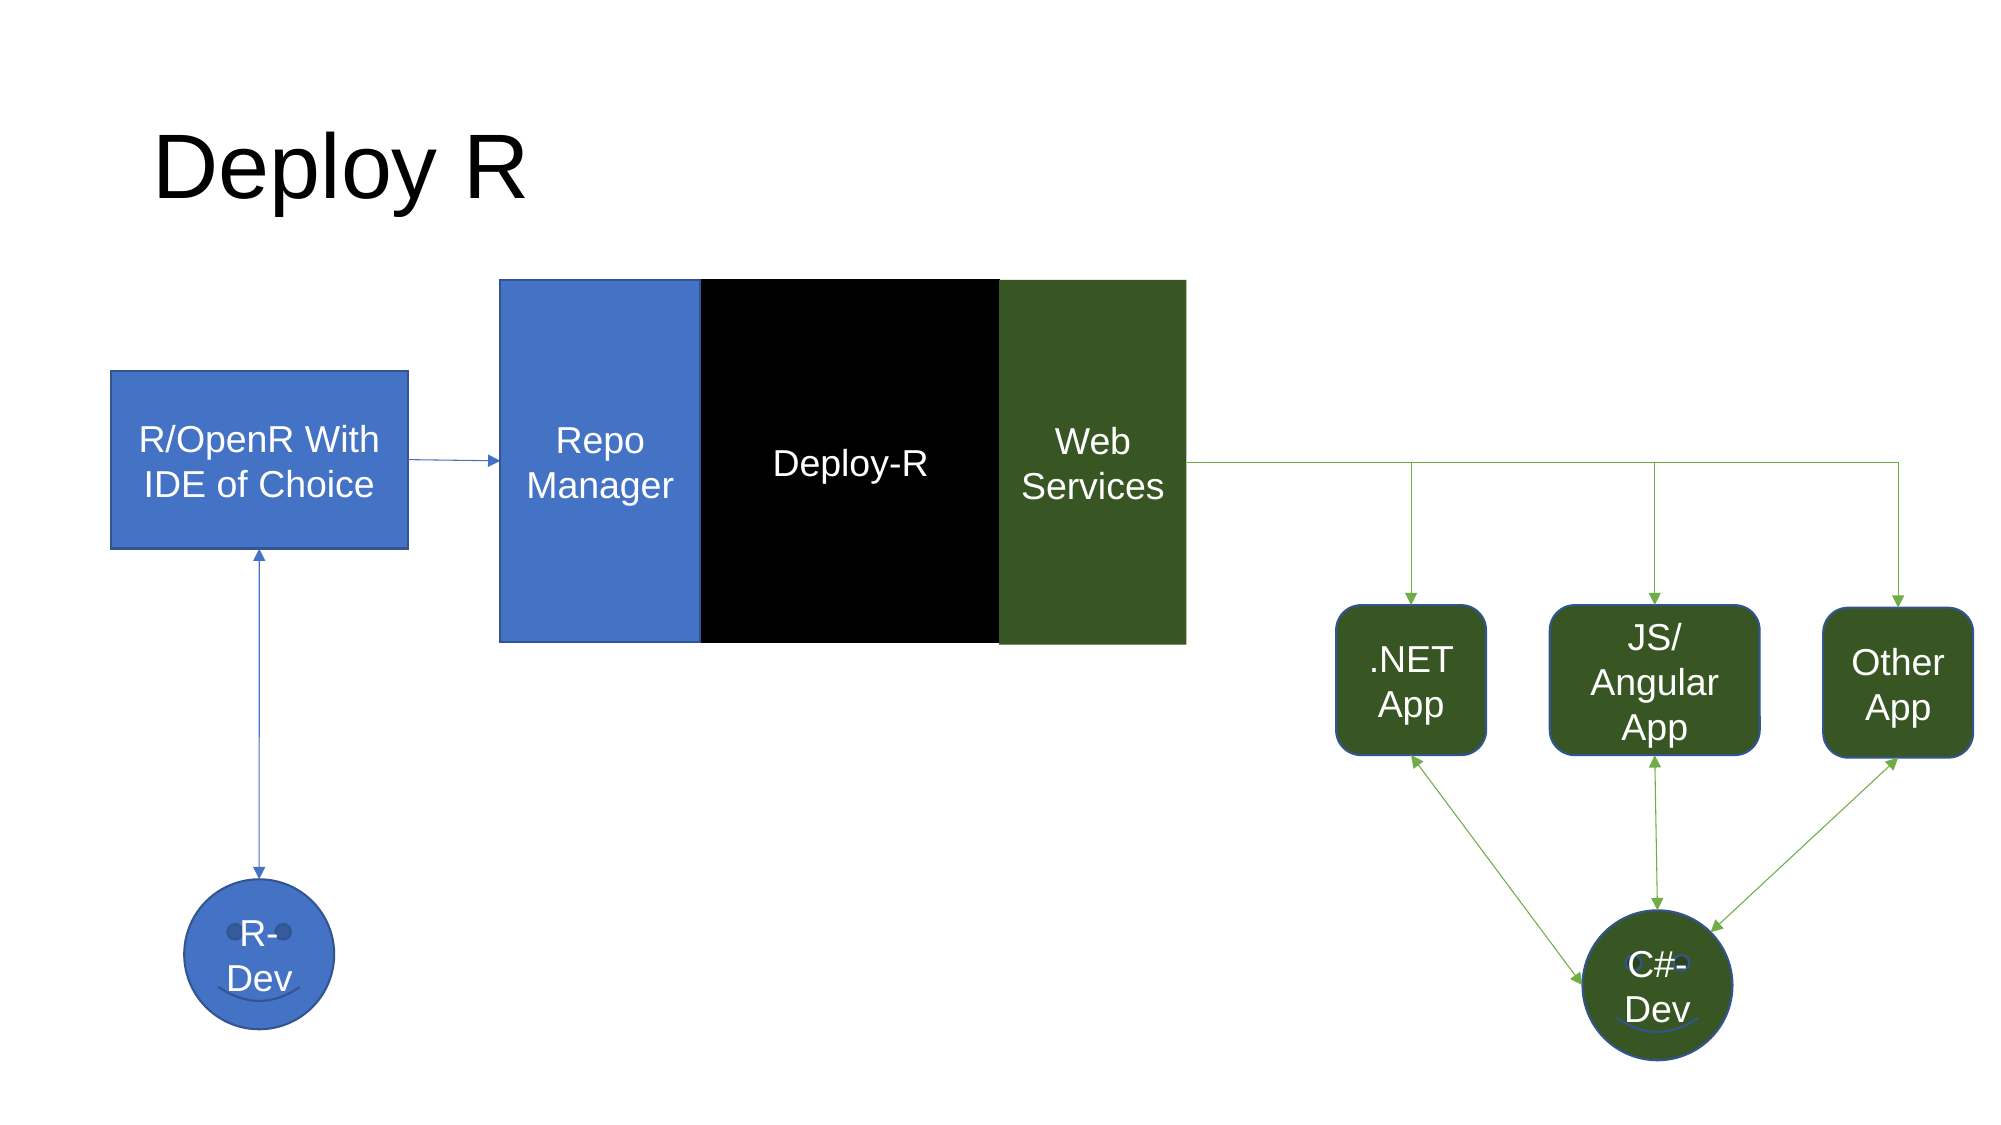

# Deploy R
Deploy-R
Web
Services
Repo
Manager
R/OpenR With IDE of Choice
.NET App
JS/Angular App
Other App
R-Dev
C#-Dev